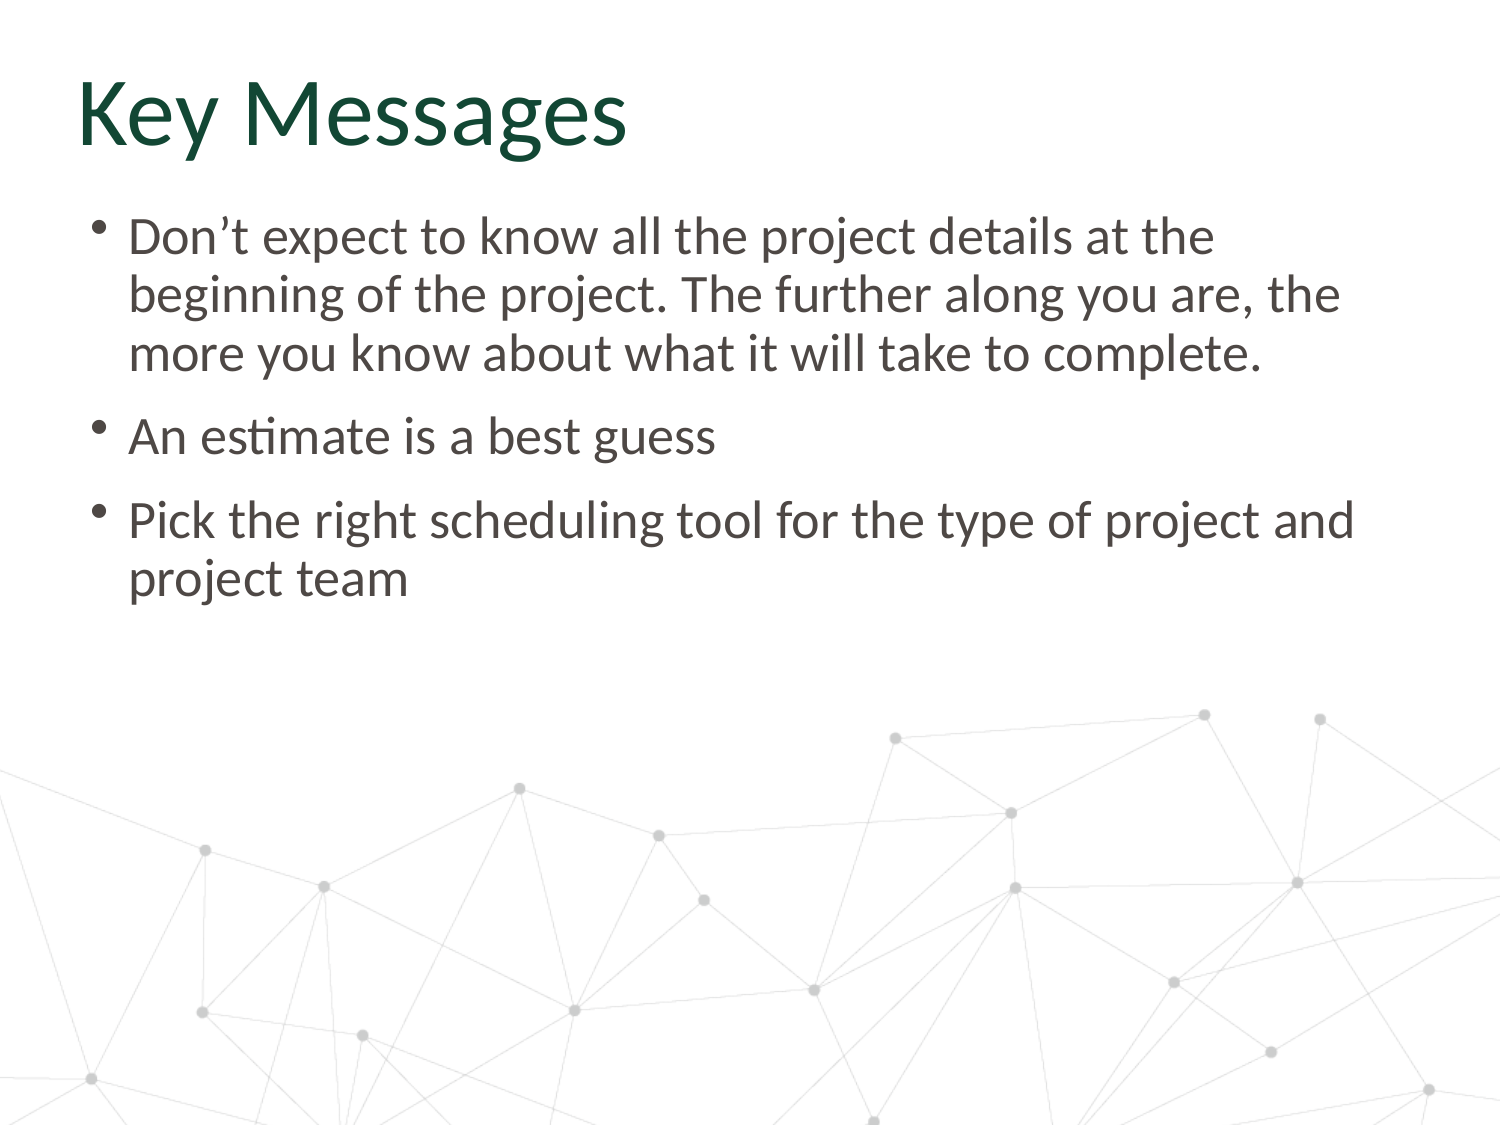

# Key Messages
Don’t expect to know all the project details at the beginning of the project. The further along you are, the more you know about what it will take to complete.
An estimate is a best guess
Pick the right scheduling tool for the type of project and project team